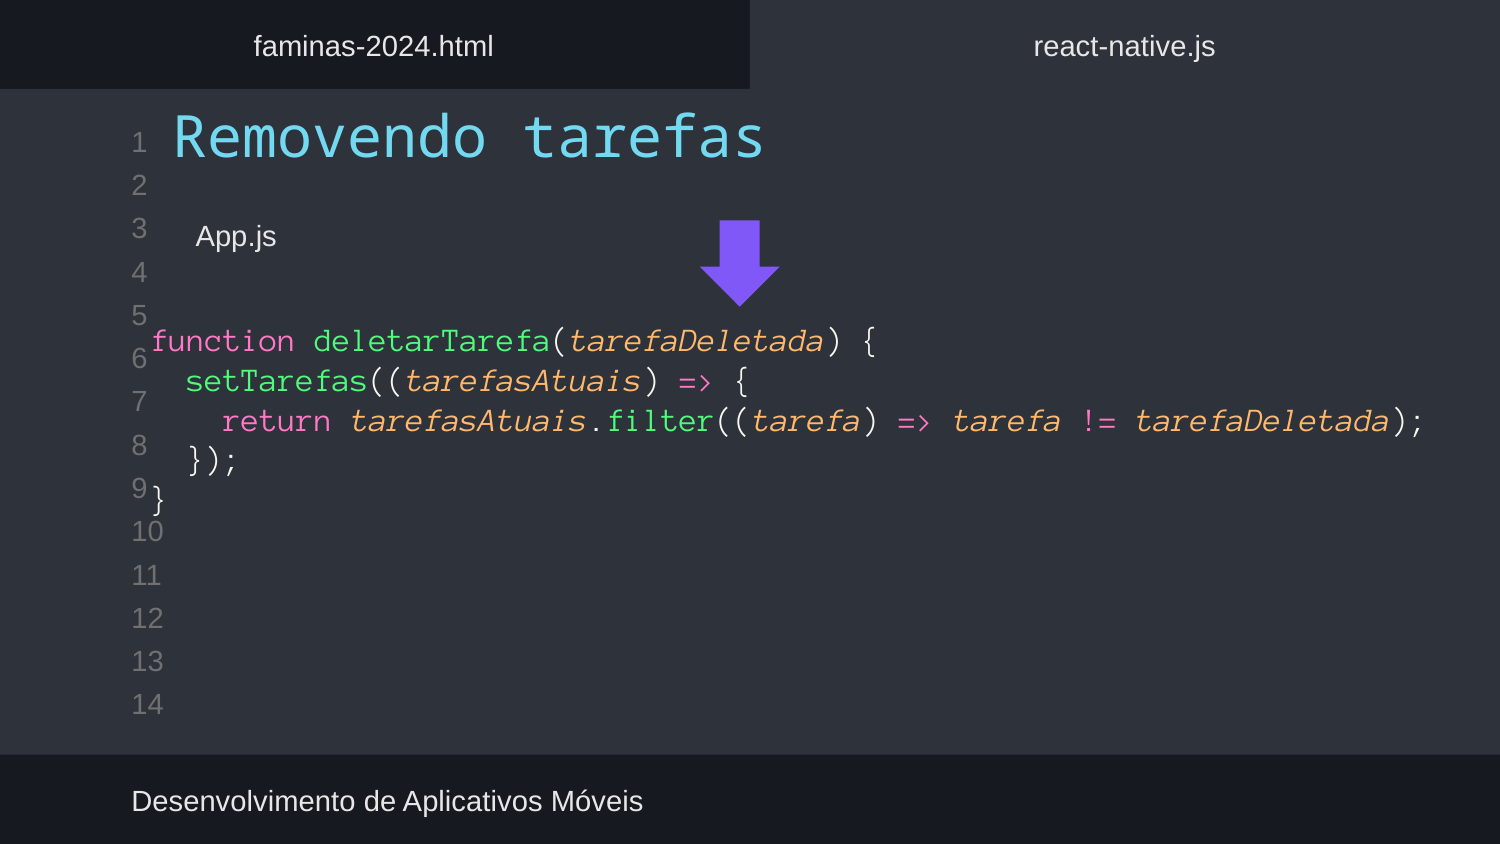

faminas-2024.html
react-native.js
Removendo tarefas
App.js

  function deletarTarefa(tarefaDeletada) {
    setTarefas((tarefasAtuais) => {
      return tarefasAtuais.filter((tarefa) => tarefa != tarefaDeletada);
    });
  }
Desenvolvimento de Aplicativos Móveis